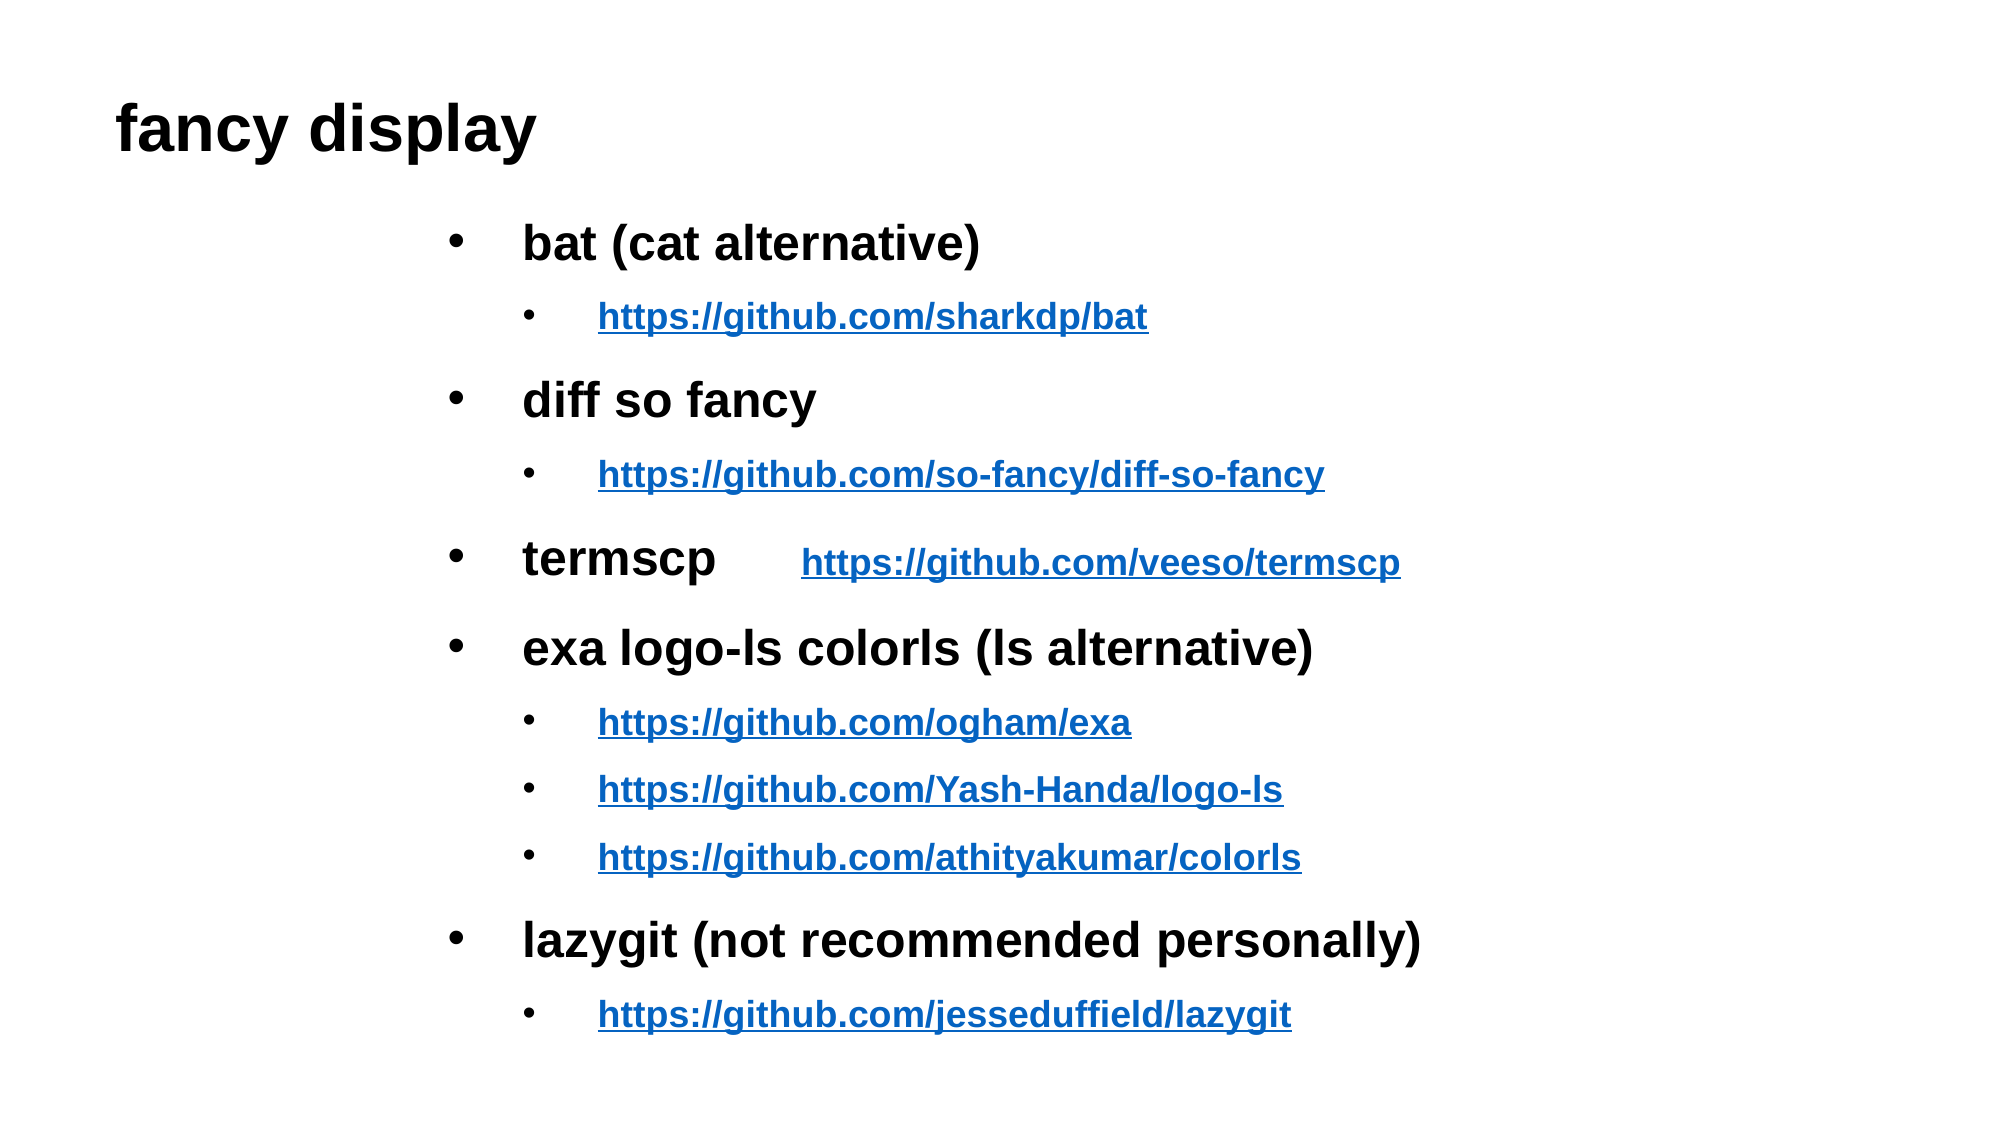

fancy display
bat (cat alternative)
https://github.com/sharkdp/bat
diff so fancy
https://github.com/so-fancy/diff-so-fancy
termscp      https://github.com/veeso/termscp
exa logo-ls colorls (ls alternative)
https://github.com/ogham/exa
https://github.com/Yash-Handa/logo-ls
https://github.com/athityakumar/colorls
lazygit (not recommended personally)
https://github.com/jesseduffield/lazygit